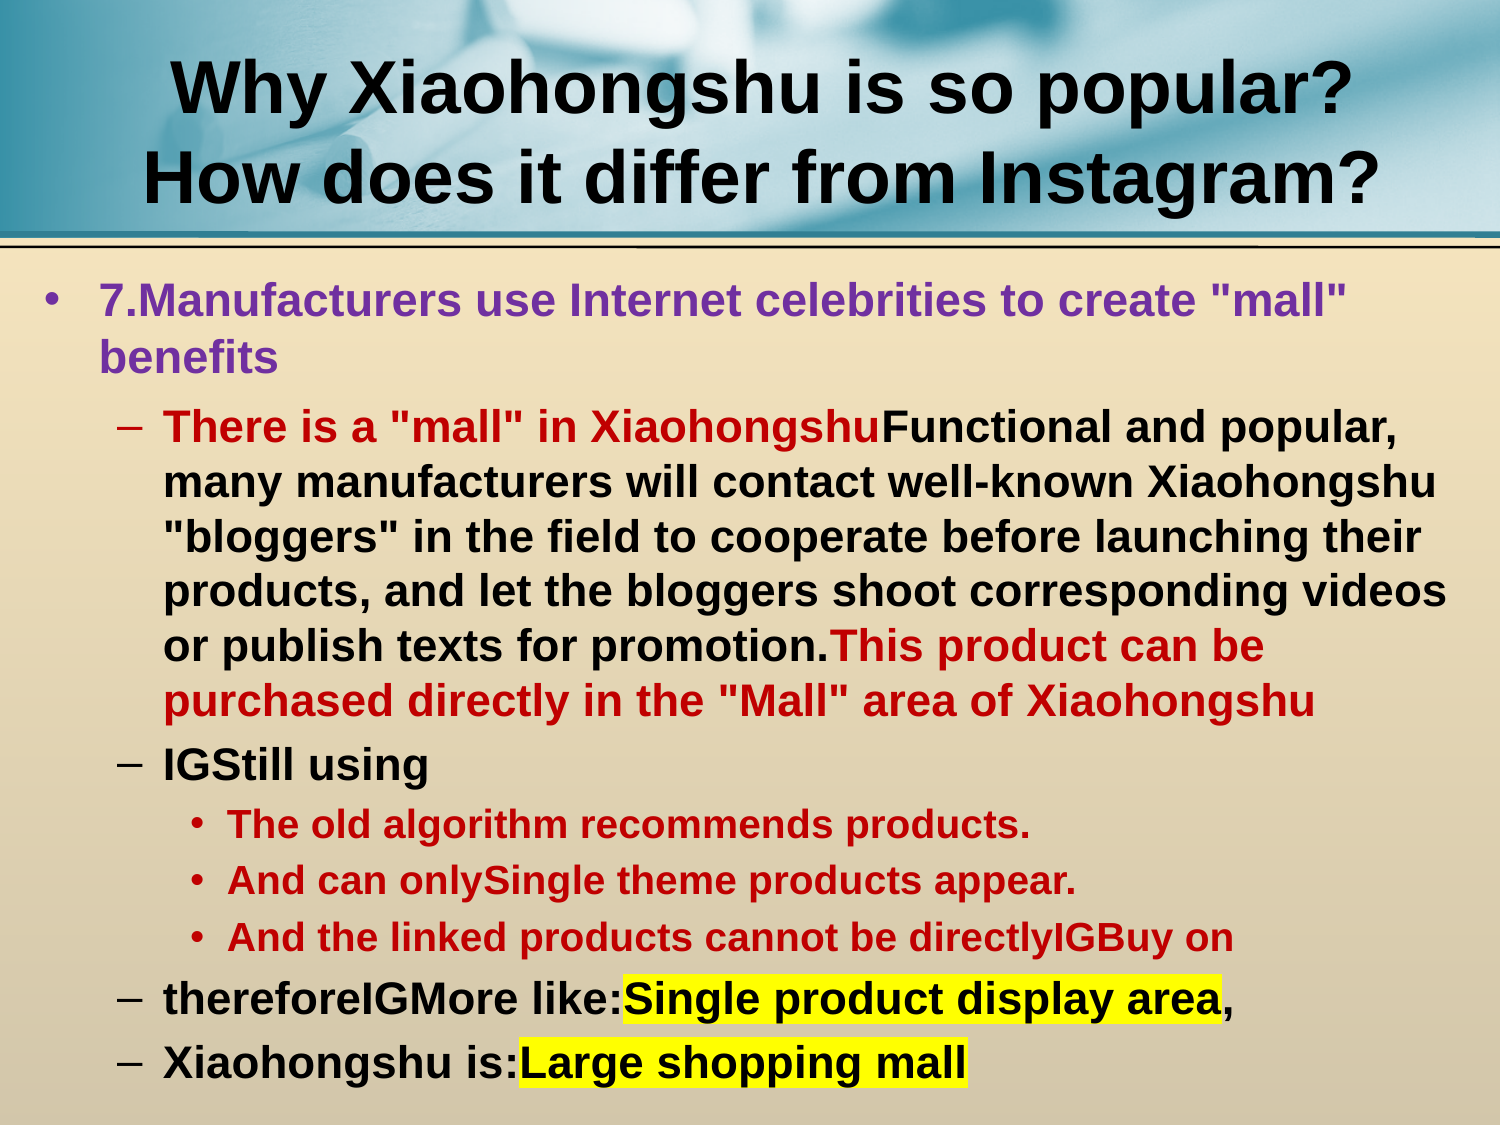

# Why Xiaohongshu is so popular? How does it differ from Instagram?
7.Manufacturers use Internet celebrities to create "mall" benefits
There is a "mall" in XiaohongshuFunctional and popular, many manufacturers will contact well-known Xiaohongshu "bloggers" in the field to cooperate before launching their products, and let the bloggers shoot corresponding videos or publish texts for promotion.This product can be purchased directly in the "Mall" area of ​​​​Xiaohongshu
IGStill using
The old algorithm recommends products.
And can onlySingle theme products appear.
And the linked products cannot be directlyIGBuy on
thereforeIGMore like:Single product display area,
Xiaohongshu is:Large shopping mall